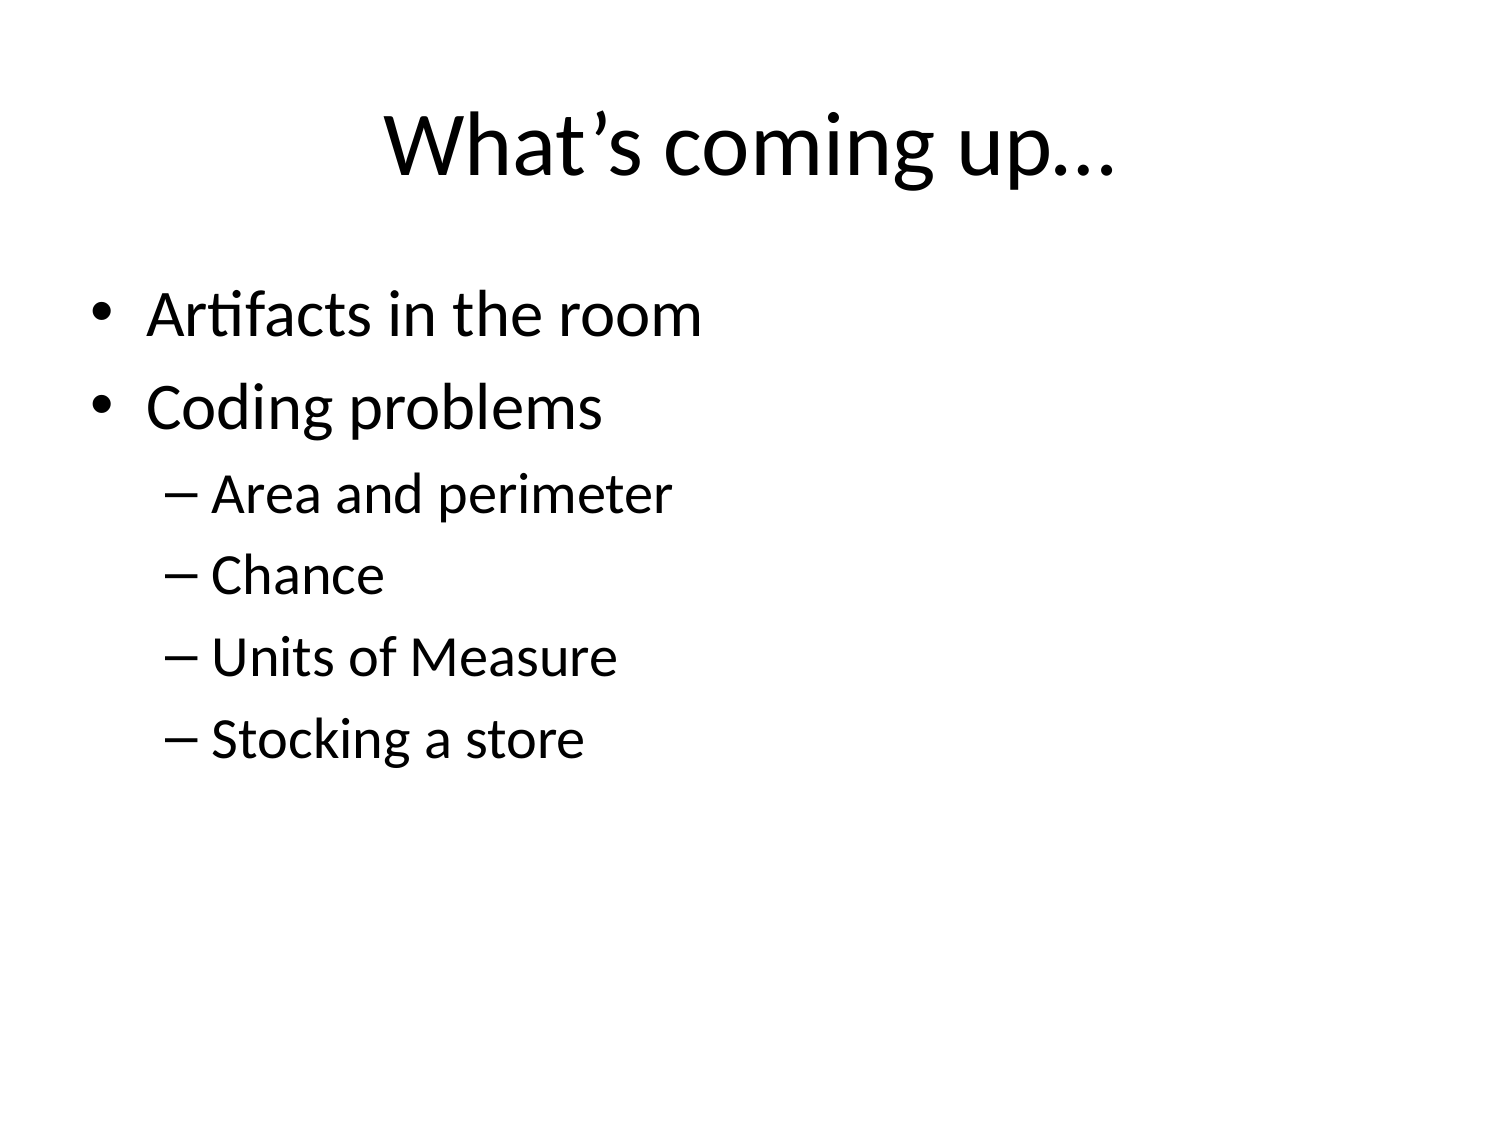

# What’s coming up…
Artifacts in the room
Coding problems
Area and perimeter
Chance
Units of Measure
Stocking a store